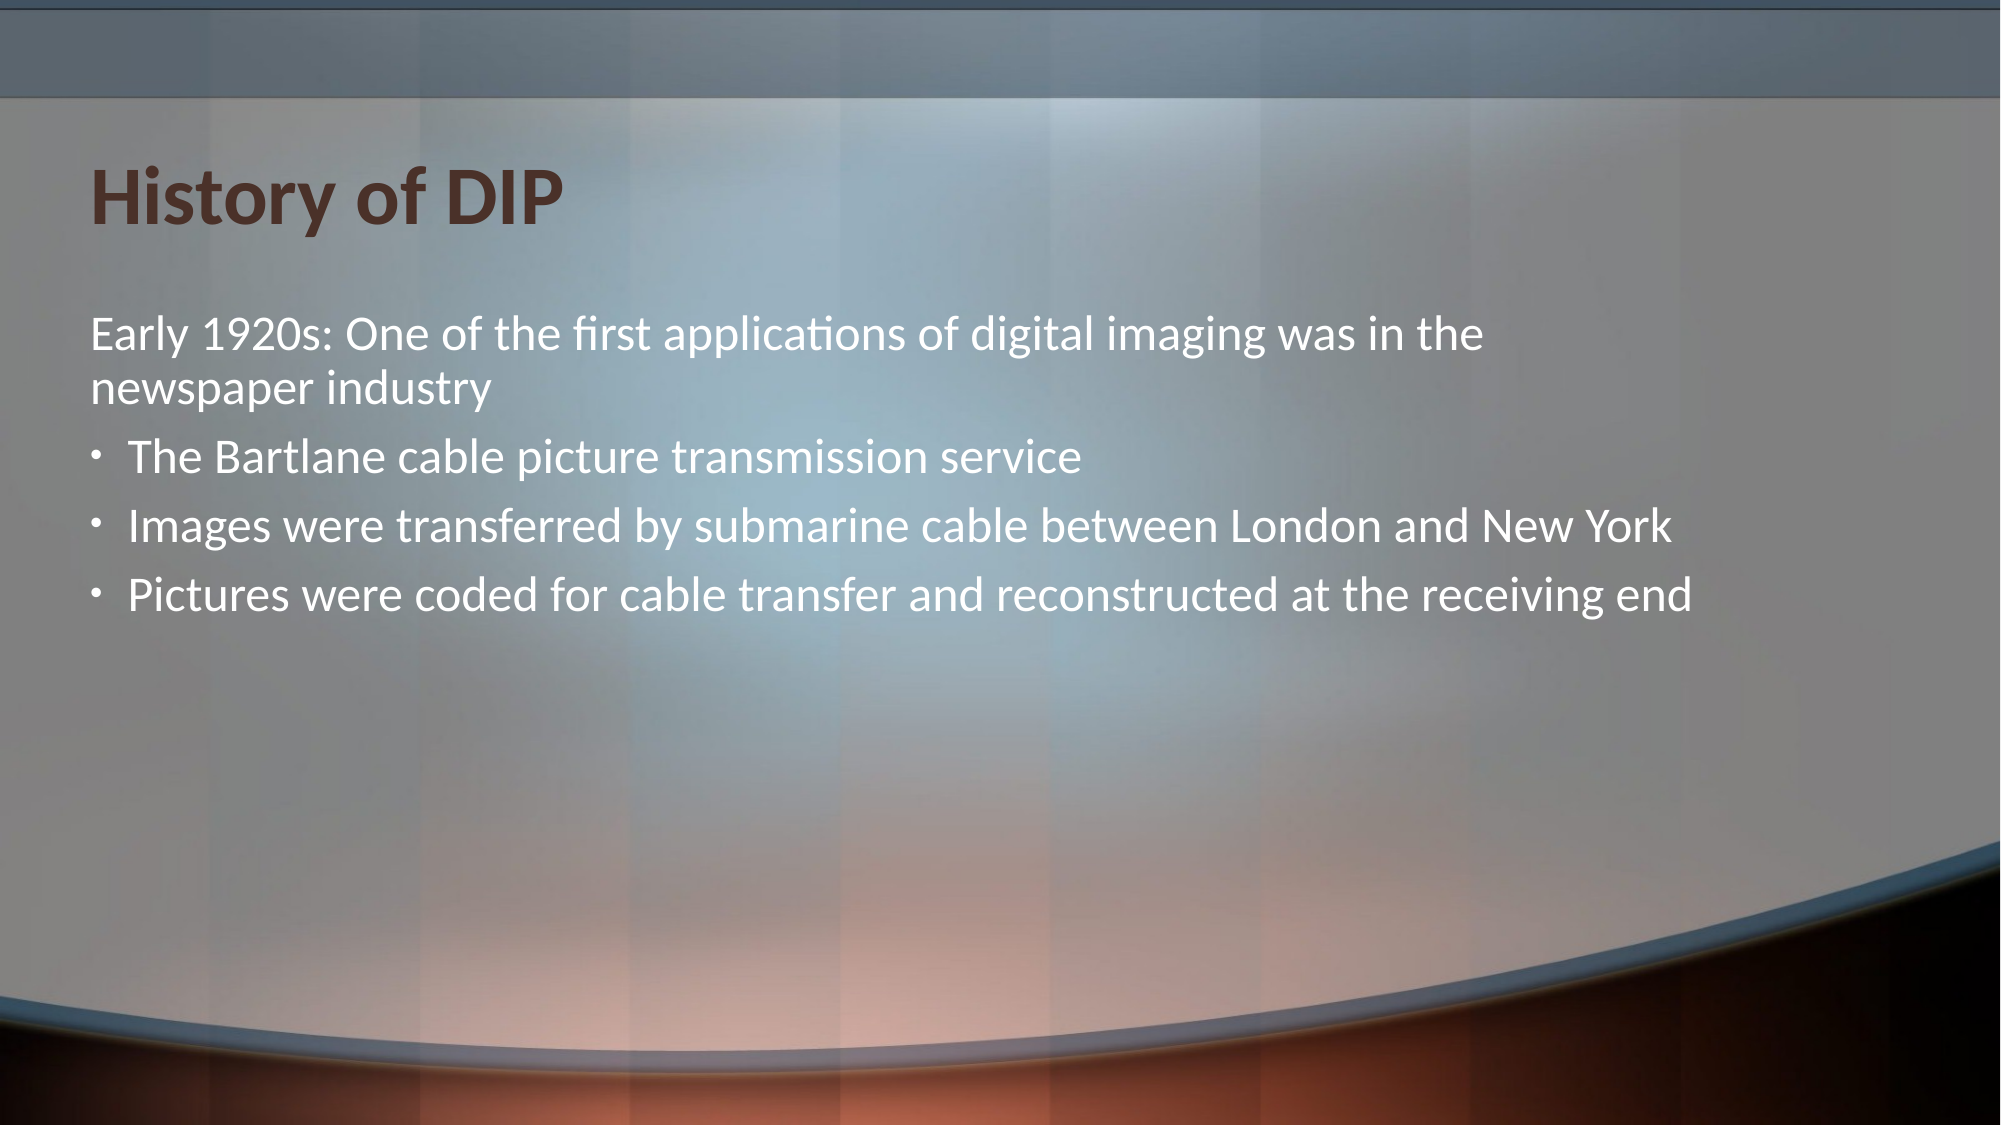

# History of DIP
Early 1920s: One of the first applications of digital imaging was in the newspaper industry
The Bartlane cable picture transmission service
Images were transferred by submarine cable between London and New York
Pictures were coded for cable transfer and reconstructed at the receiving end